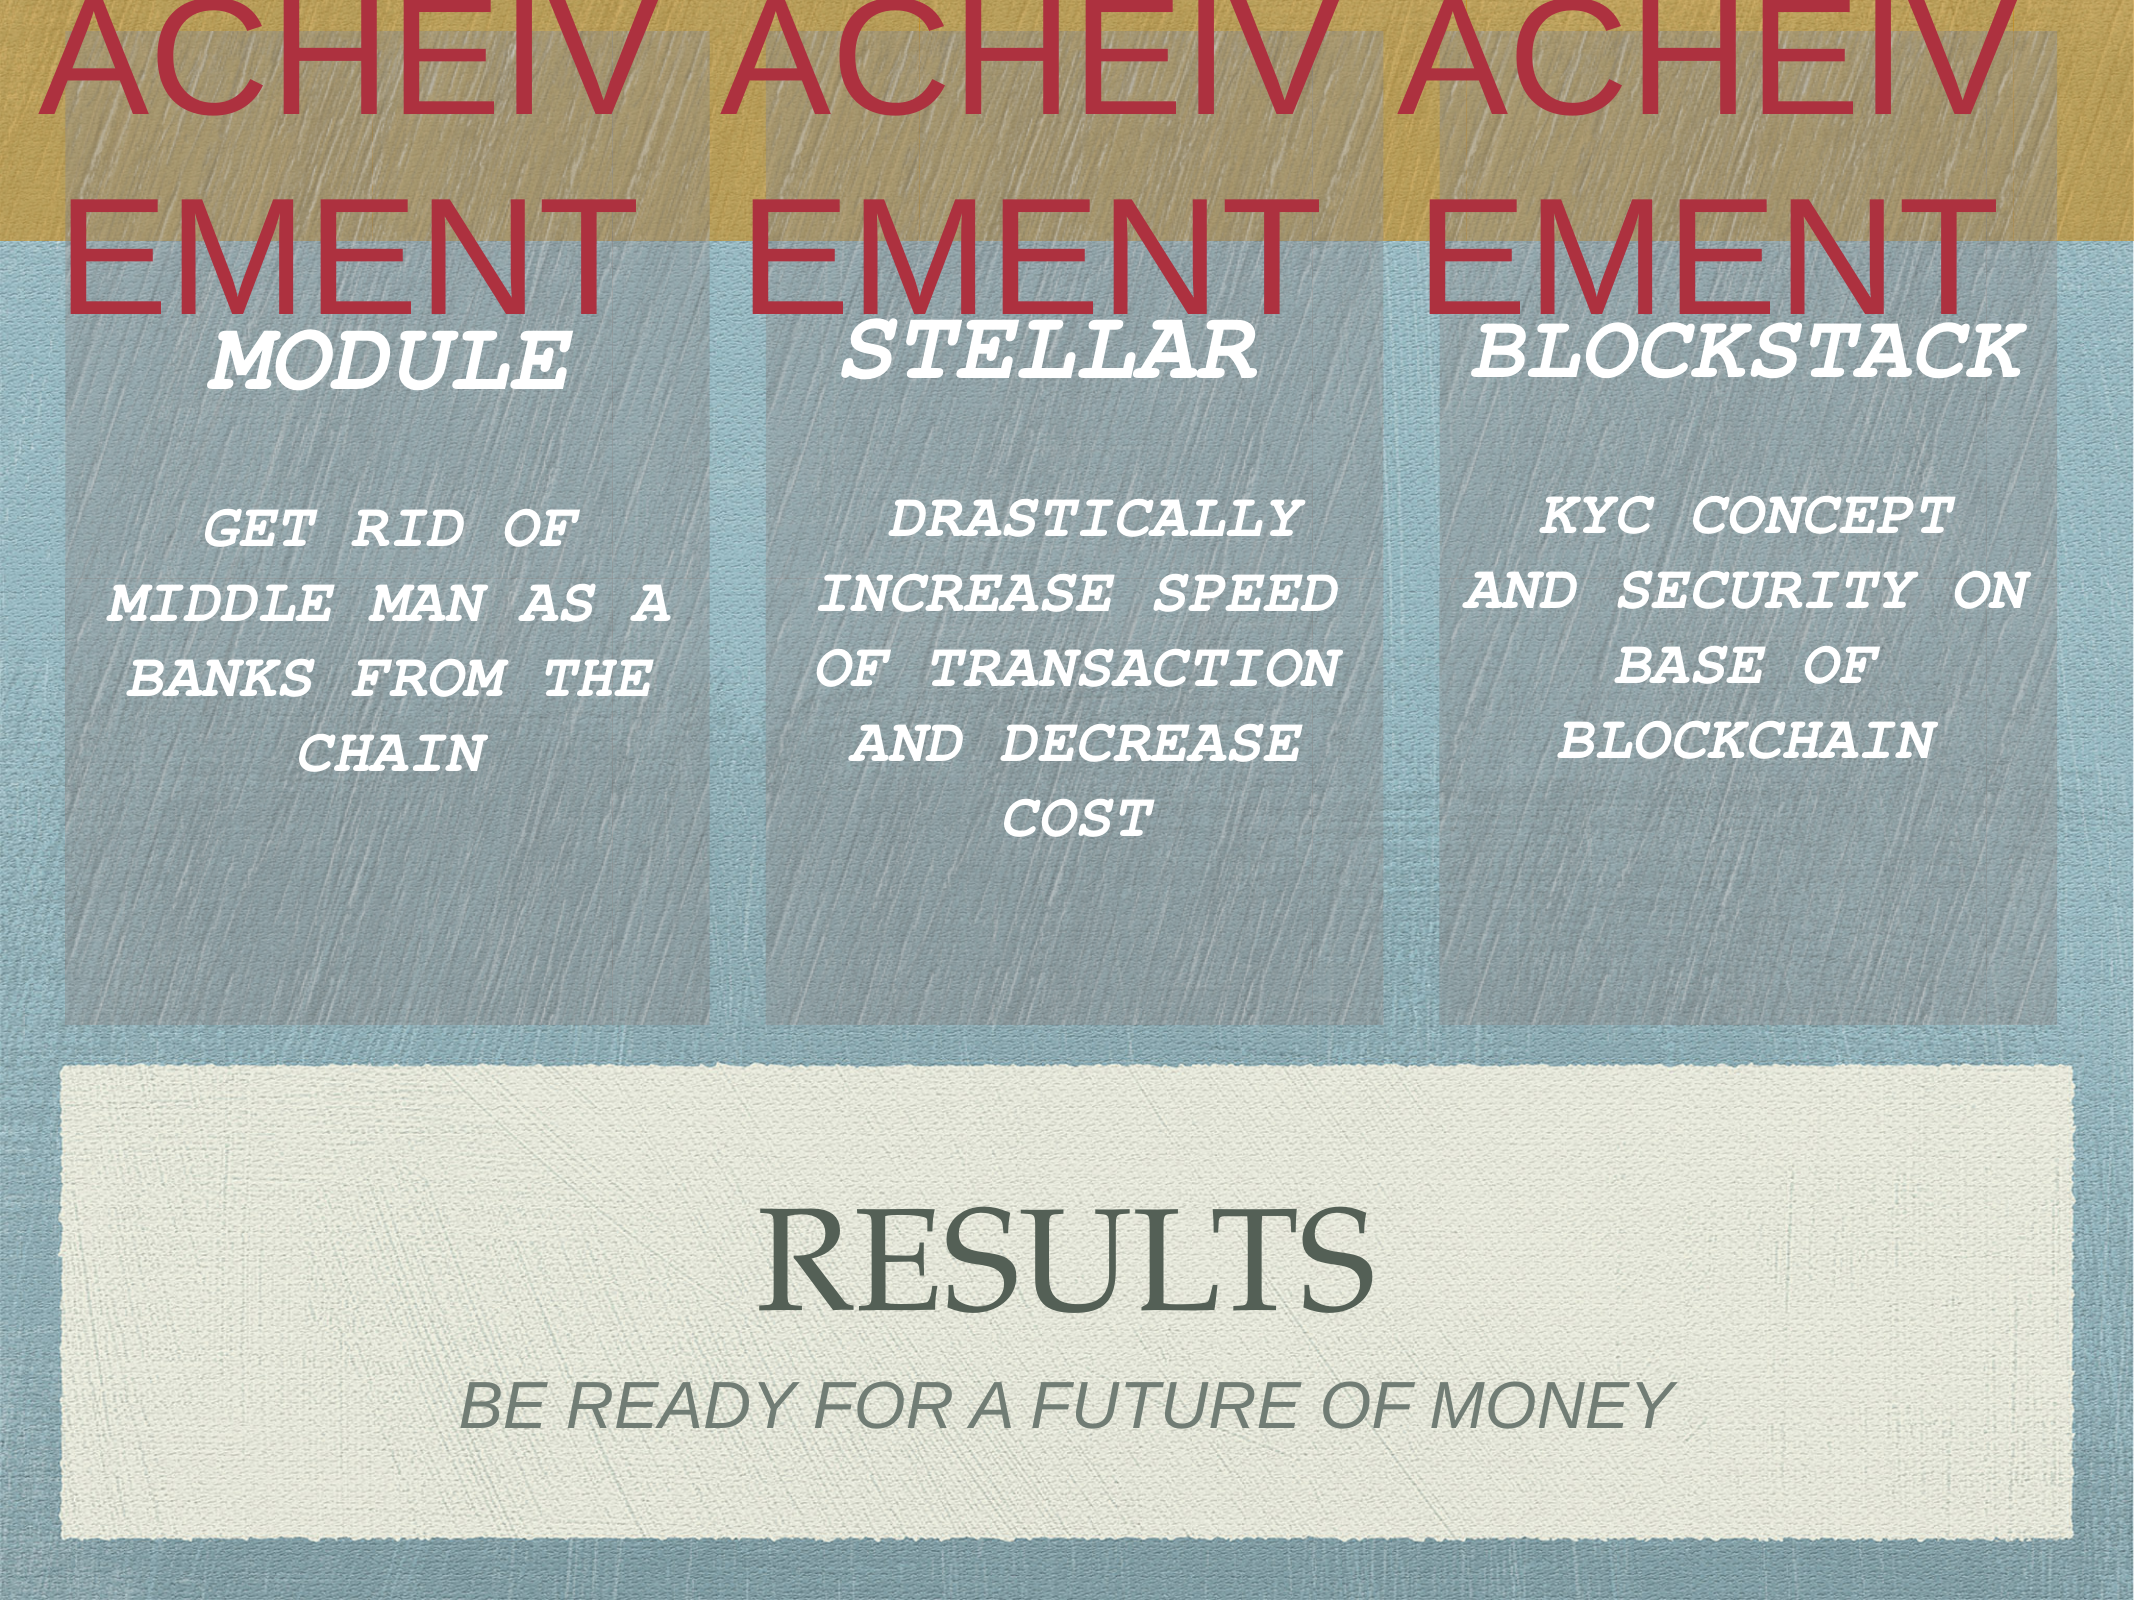

ACHEIVEMENT
ACHEIVEMENT
ACHEIVEMENT

MODULE

GET RID OF MIDDLE MAN AS A BANKS FROM THE CHAIN
STELLAR

 DRASTICALLY INCREASE SPEED OF TRANSACTION AND DECREASE COST
BLOCKSTACK

KYC CONCEPT
AND SECURITY ON BASE OF BLOCKCHAIN
# RESULTS
BE READY FOR A FUTURE OF MONEY